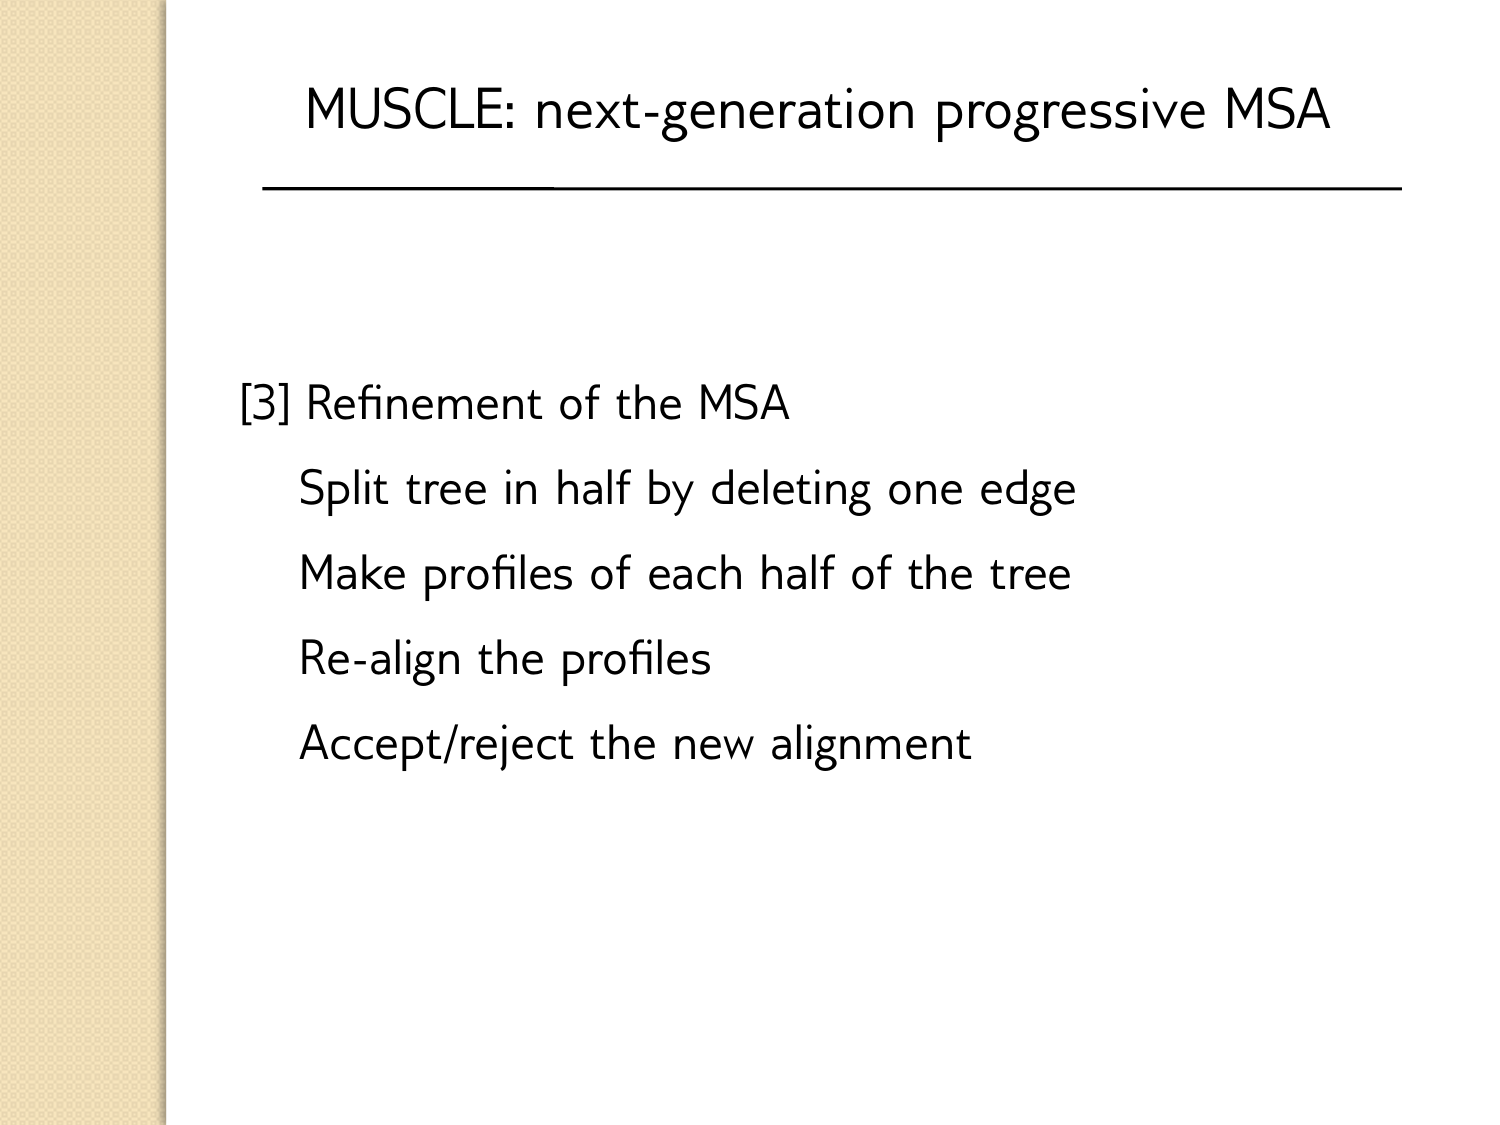

MUSCLE: next-generation progressive MSA

[3] Refinement of the MSA
    Split tree in half by deleting one edge
    Make profiles of each half of the tree
    Re-align the profiles
    Accept/reject the new alignment